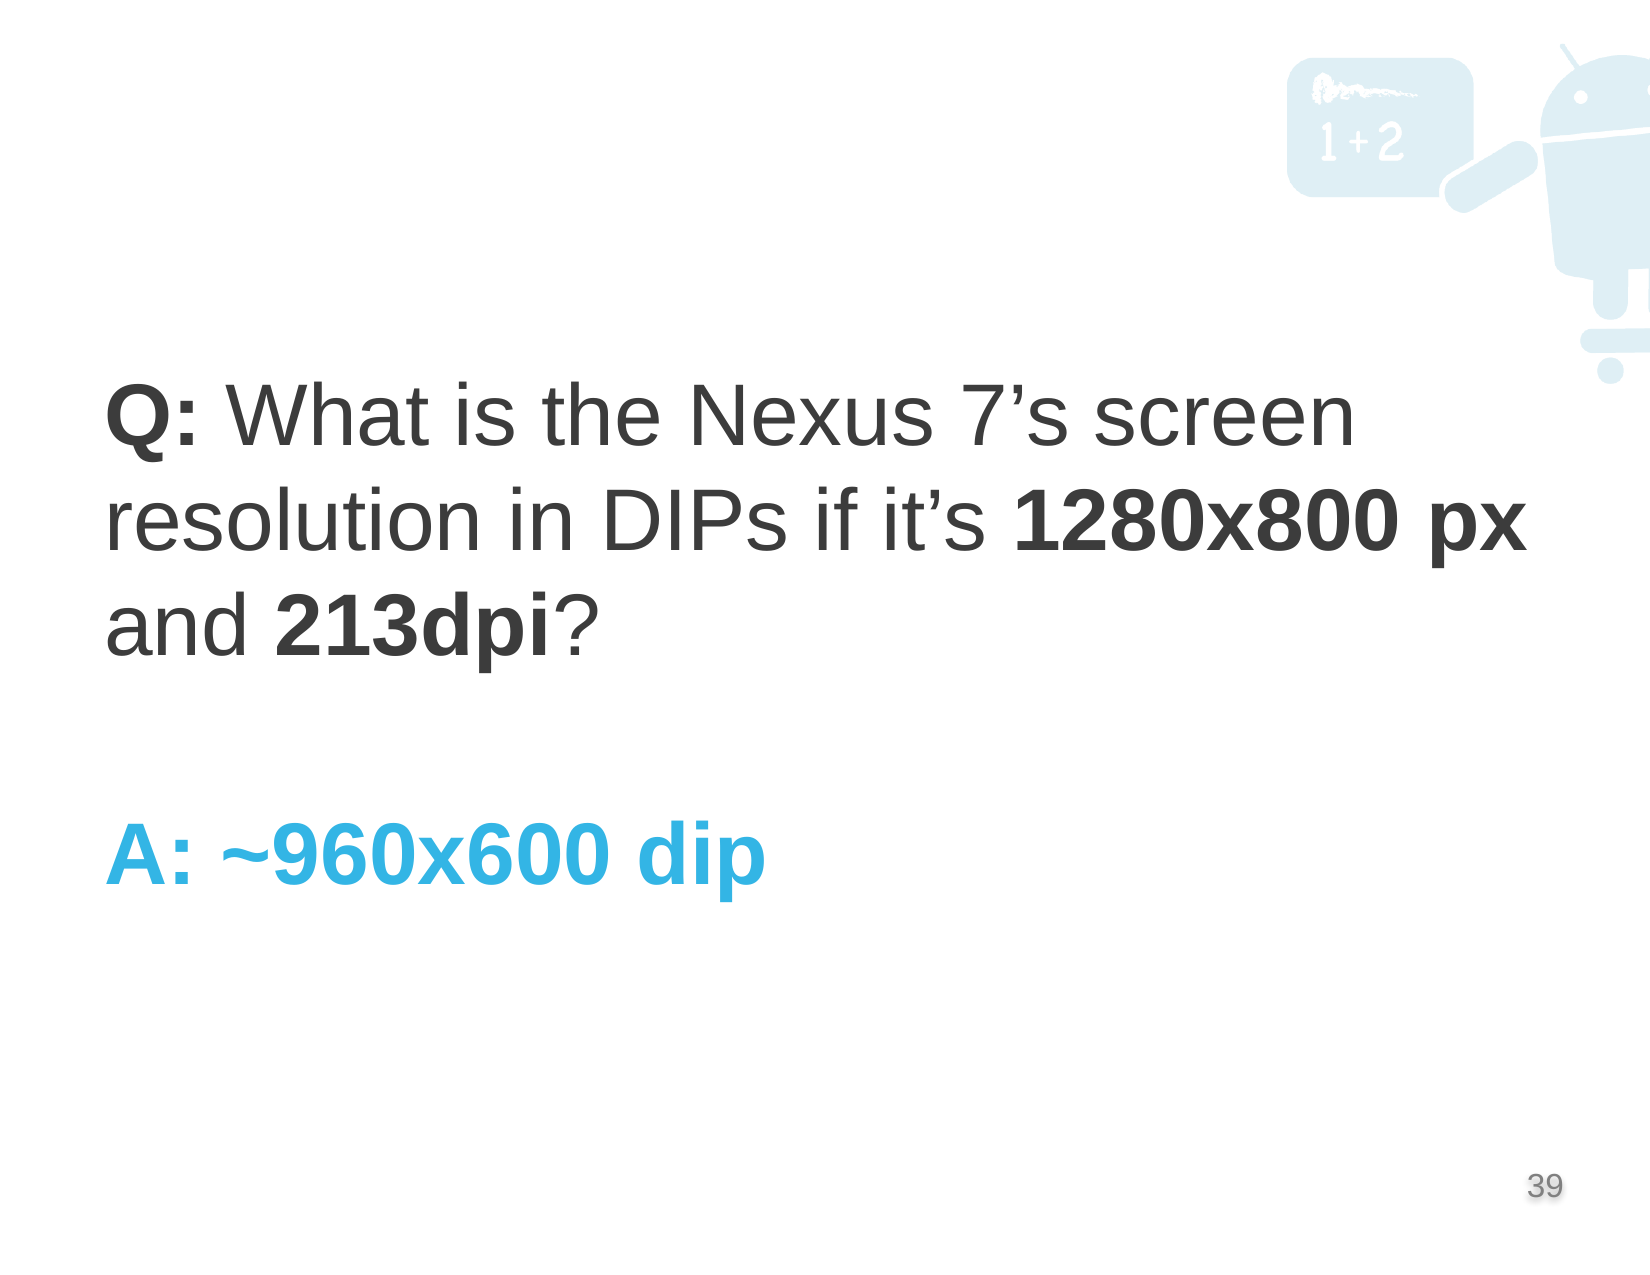

Q: What is the Nexus 7’s screen resolution in DIPs if it’s 1280x800 px and 213dpi?
A: ~960x600 dip